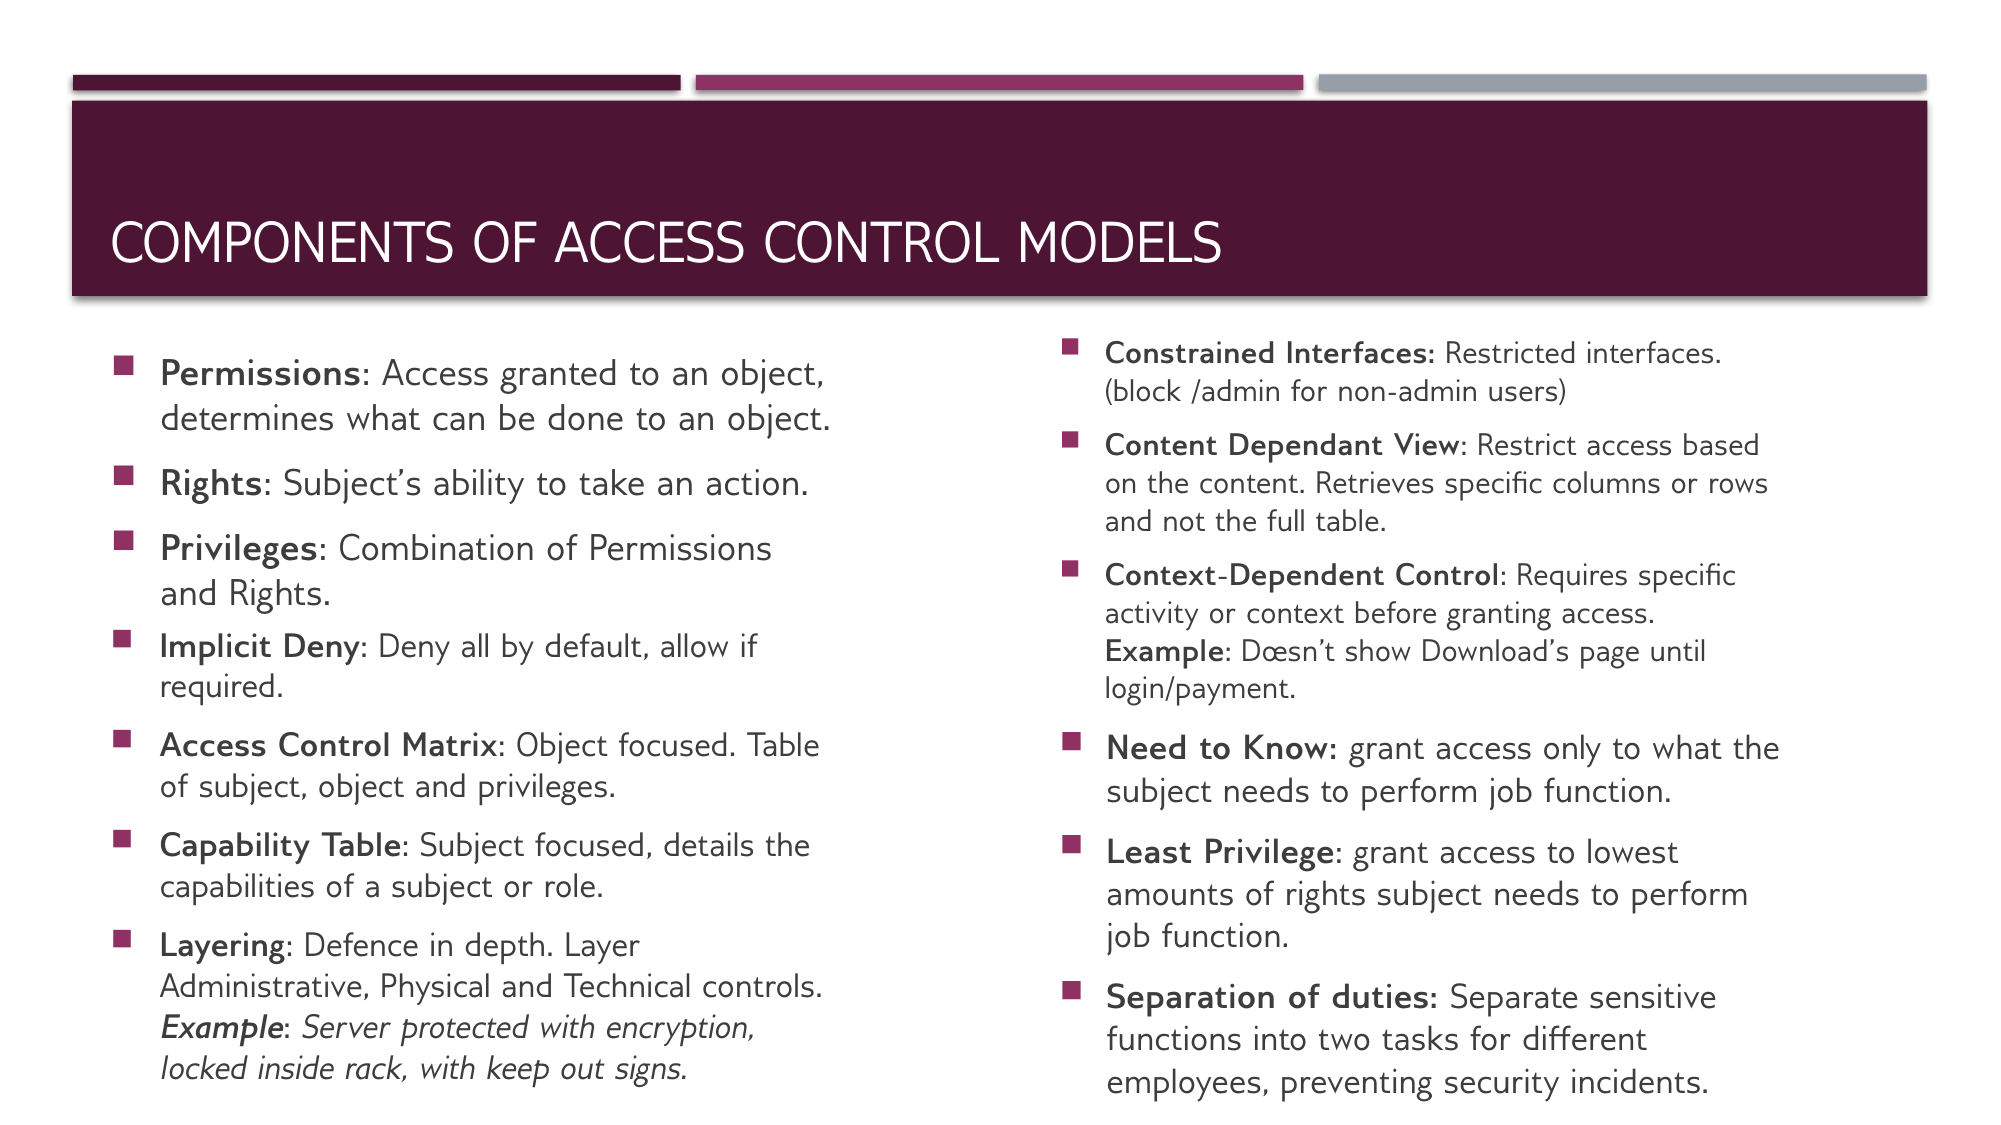

# Components of access control models
Permissions: Access granted to an object, determines what can be done to an object.
Rights: Subject’s ability to take an action.
Privileges: Combination of Permissions and Rights.
Constrained Interfaces: Restricted interfaces. (block /admin for non-admin users)
Content Dependant View: Restrict access based on the content. Retrieves specific columns or rows and not the full table.
Context-Dependent Control: Requires specific activity or context before granting access. Example: Doesn’t show Download’s page until login/payment.
Implicit Deny: Deny all by default, allow if required.
Access Control Matrix: Object focused. Table of subject, object and privileges.
Capability Table: Subject focused, details the capabilities of a subject or role.
Layering: Defence in depth. Layer Administrative, Physical and Technical controls. Example: Server protected with encryption, locked inside rack, with keep out signs.
Need to Know: grant access only to what the subject needs to perform job function.
Least Privilege: grant access to lowest amounts of rights subject needs to perform job function.
Separation of duties: Separate sensitive functions into two tasks for different employees, preventing security incidents.